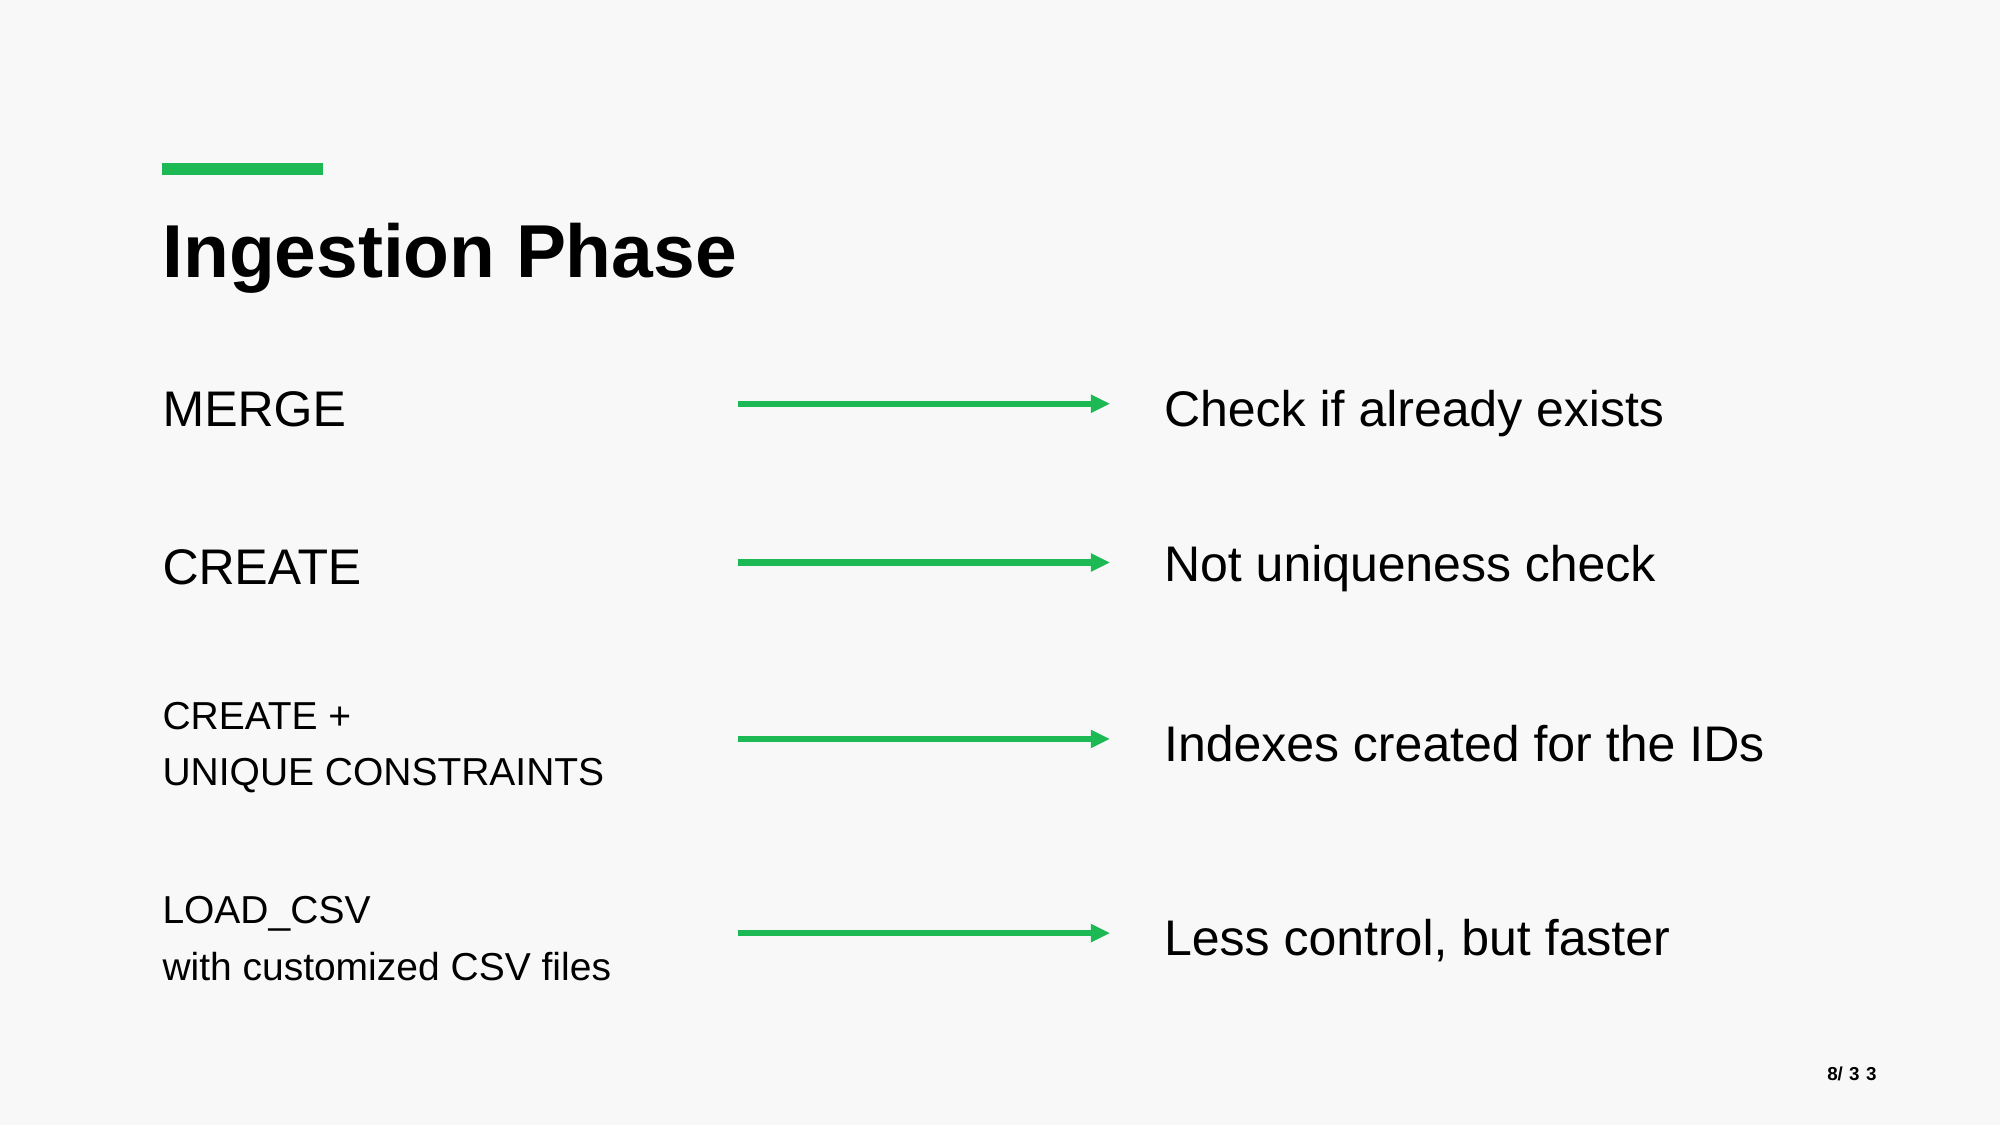

# Ingestion Phase
MERGE
Check if already exists
Not uniqueness check
CREATE
CREATE +
UNIQUE CONSTRAINTS
Indexes created for the IDs
LOAD_CSV
with customized CSV files
Less control, but faster
8/33